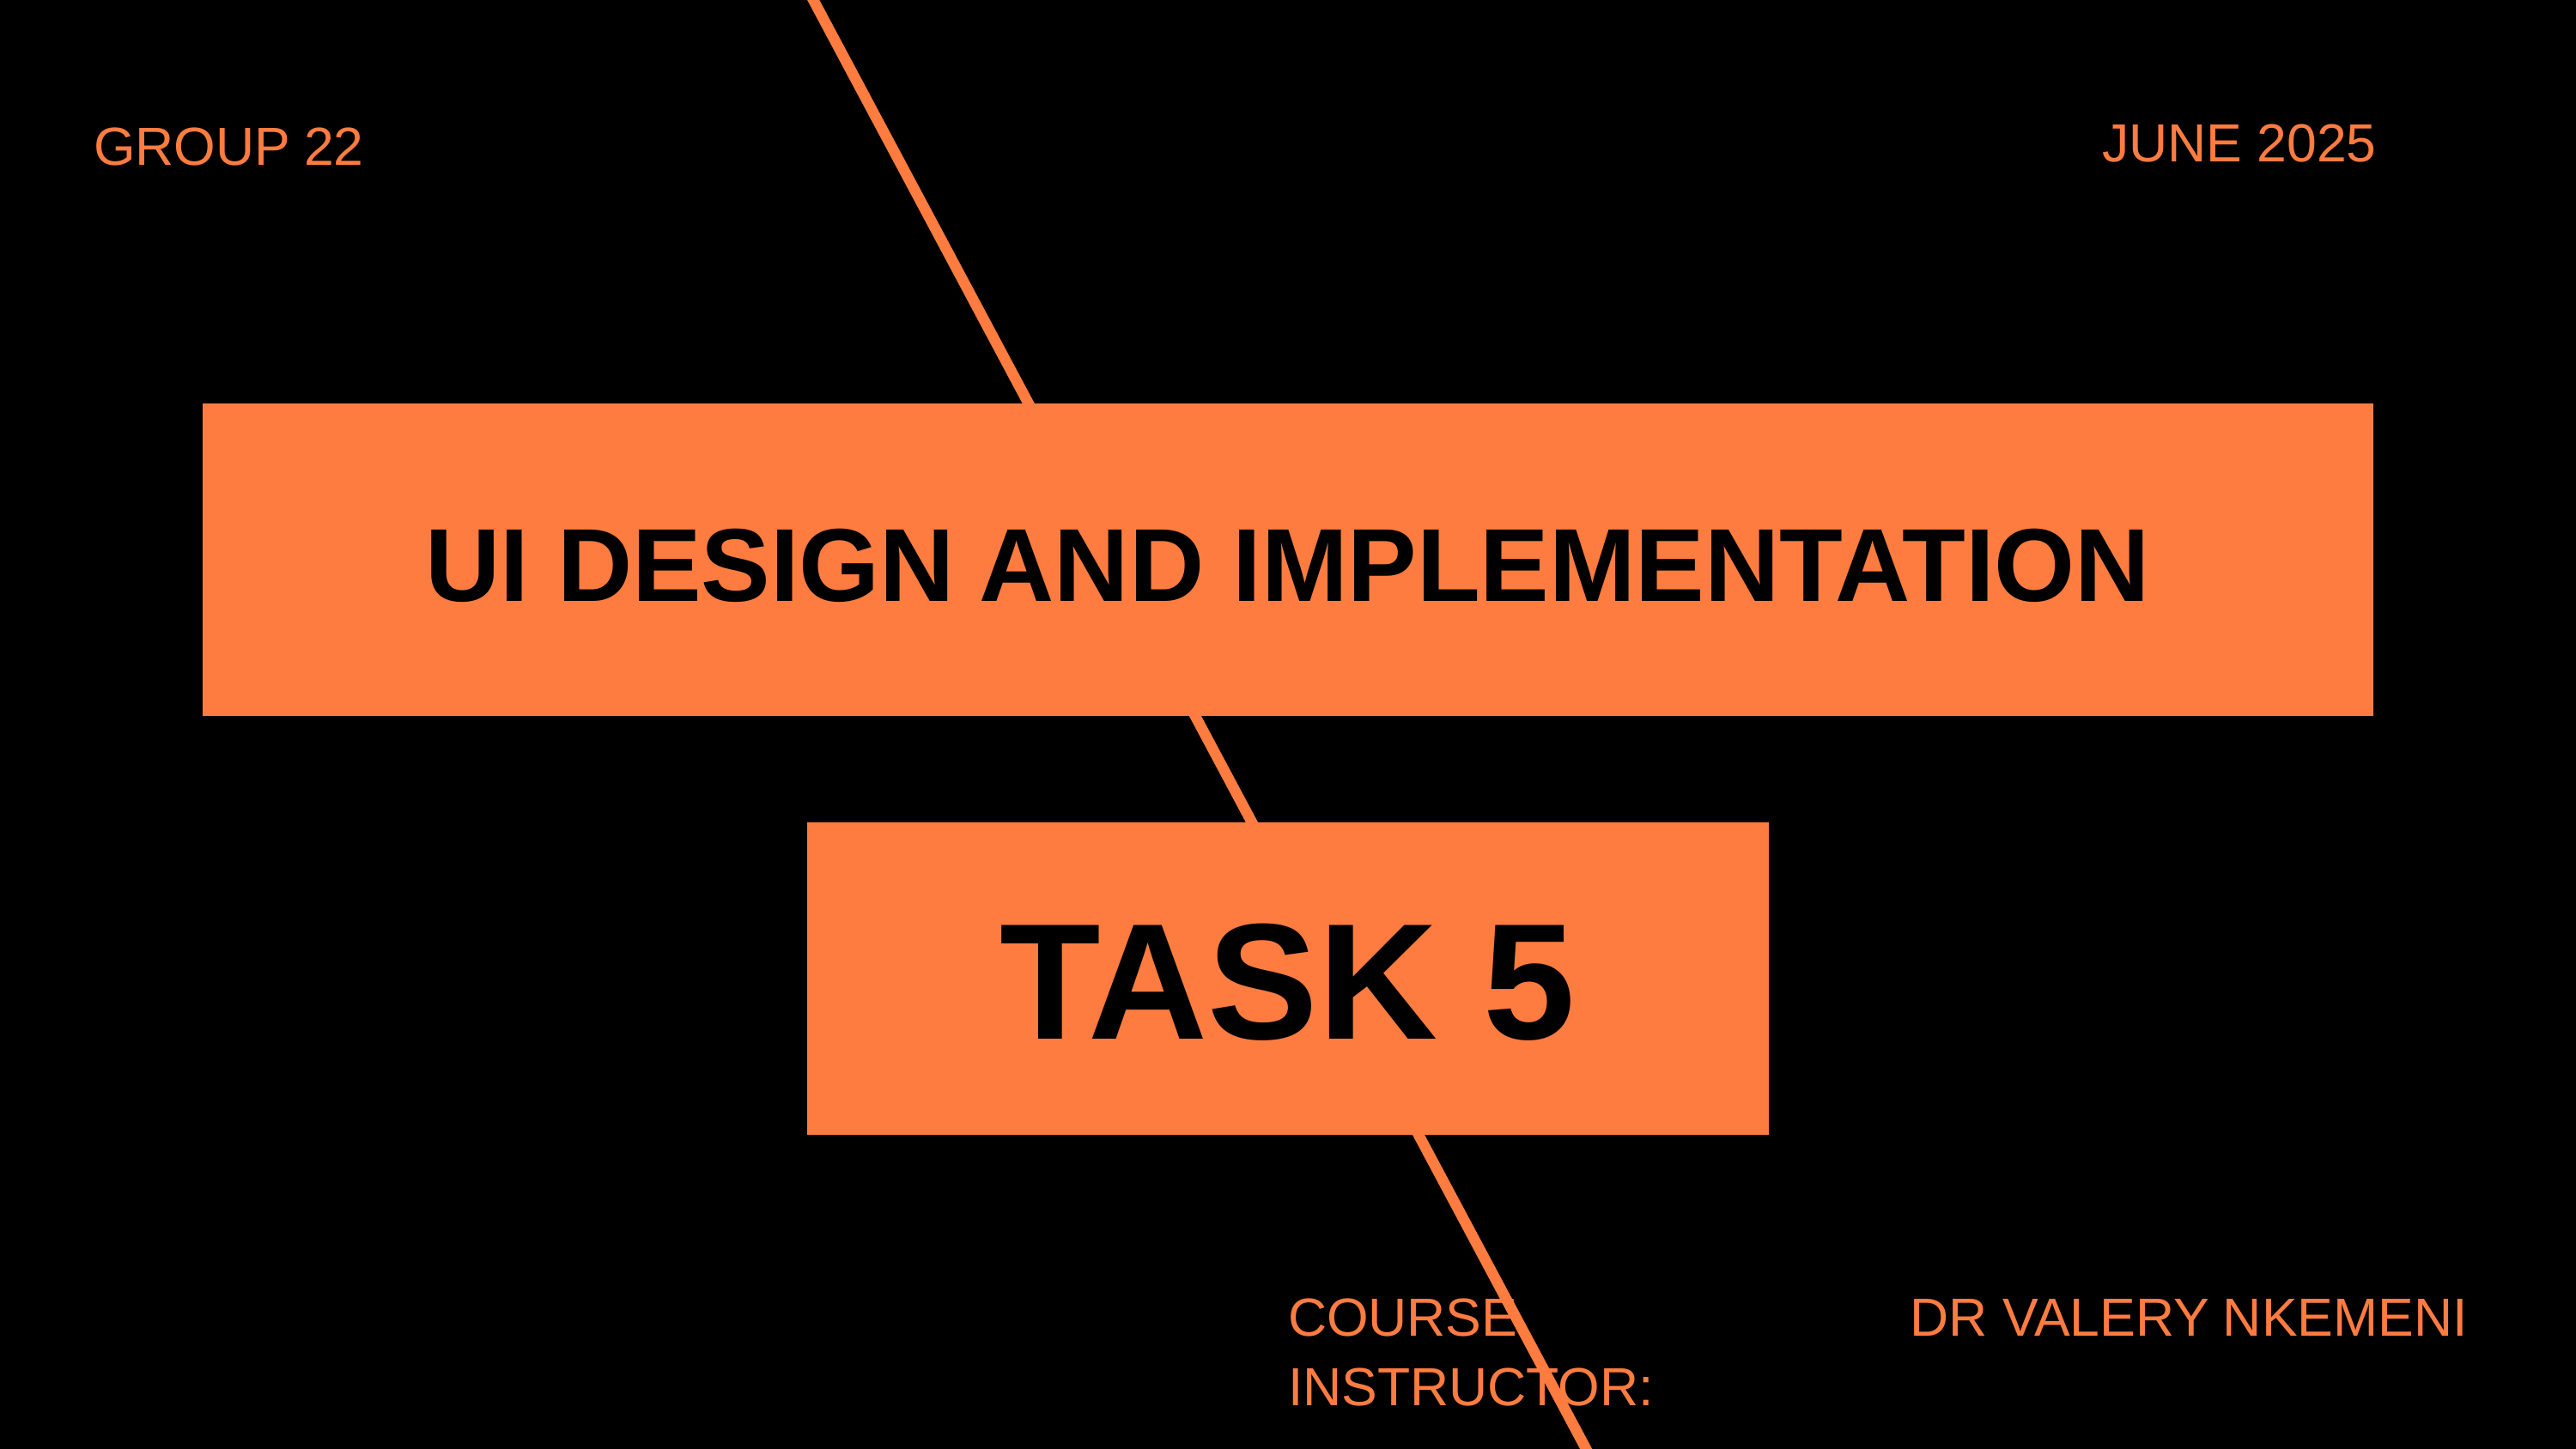

JUNE 2025

GROUP 22

UI DESIGN AND IMPLEMENTATION

TASK 5
COURSE INSTRUCTOR:
  DR VALERY NKEMENI